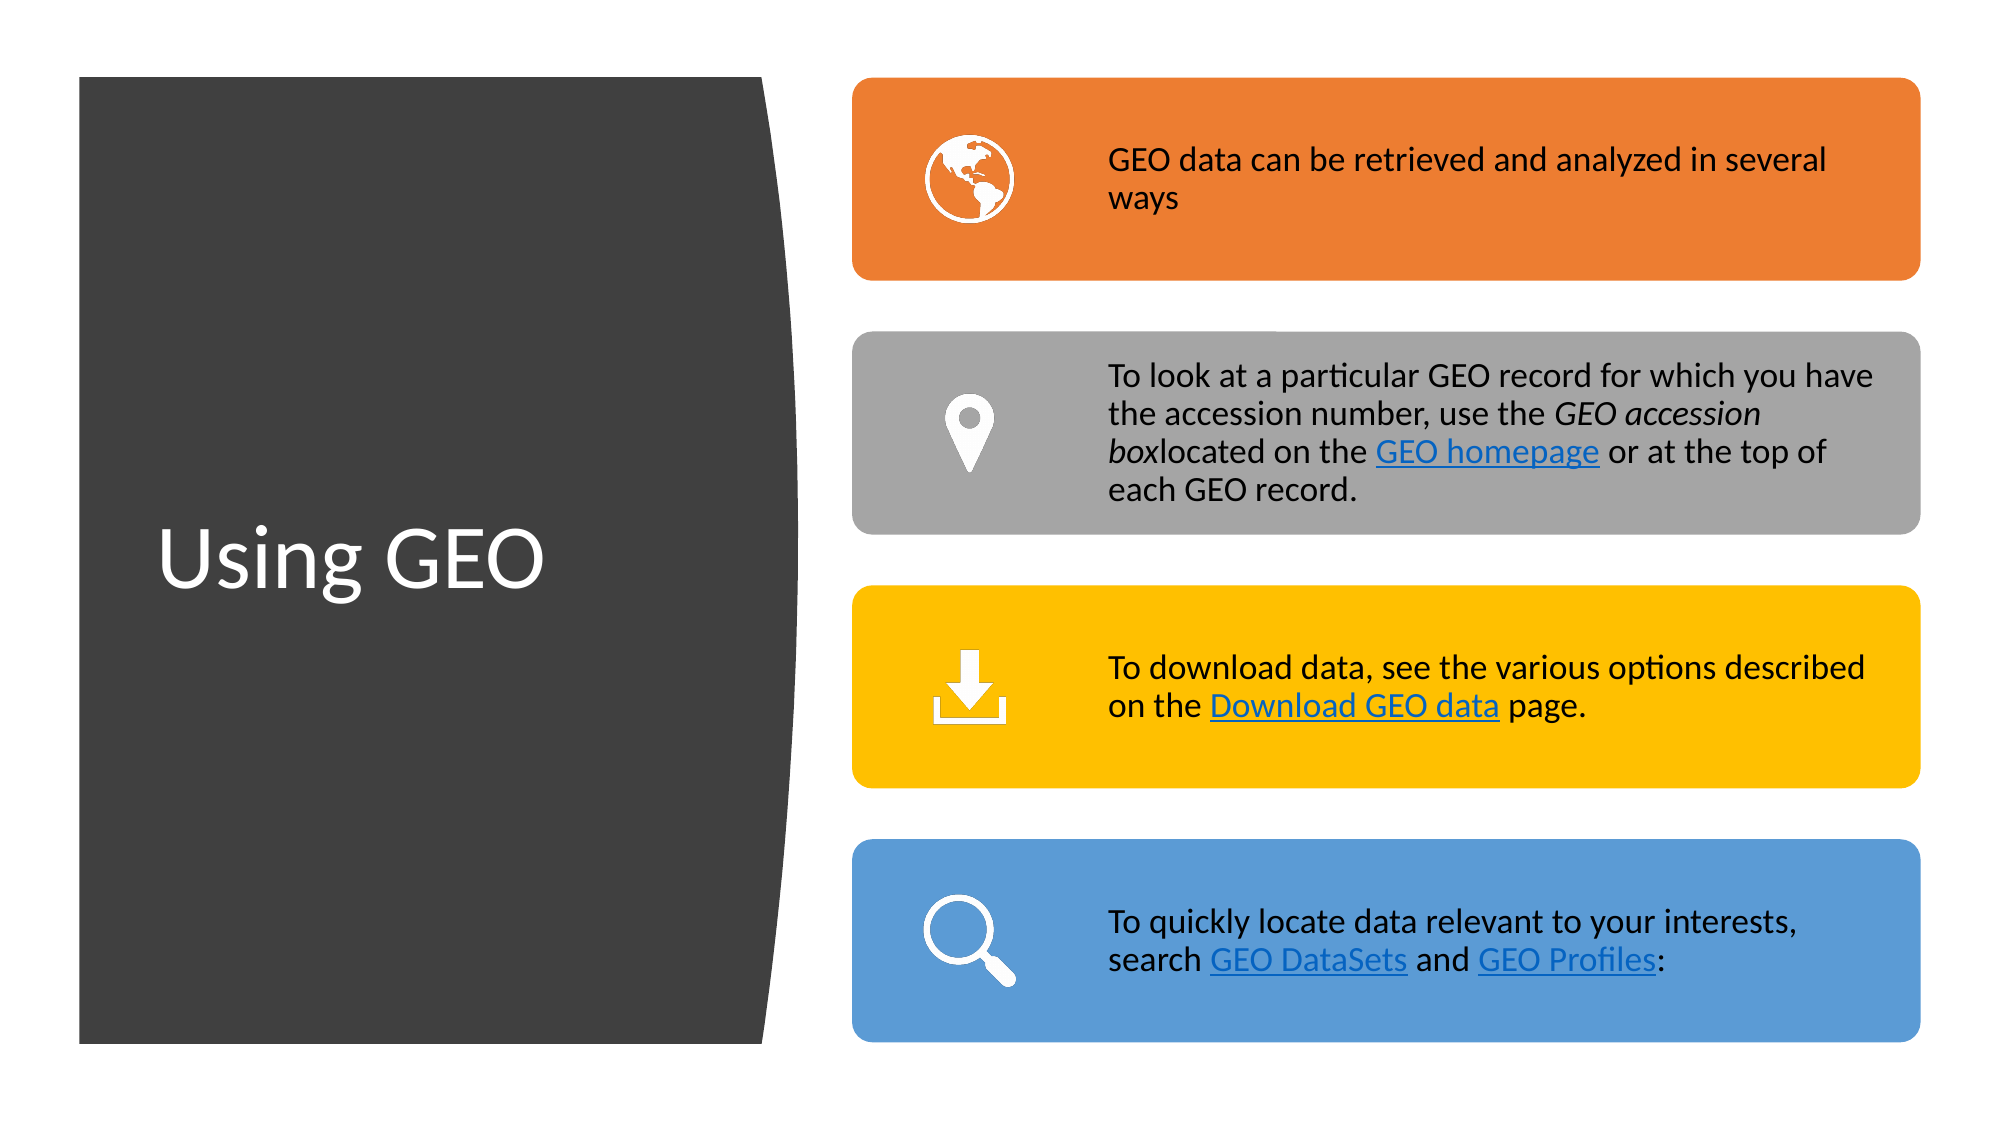

GEO data can be retrieved and analyzed in several ways
To look at a particular GEO record for which you have the accession number, use the GEO accession boxlocated on the GEO homepage or at the top of each GEO record.
To download data, see the various options described on the Download GEO data page.
To quickly locate data relevant to your interests, search GEO DataSets and GEO Profiles:

# Using GEO